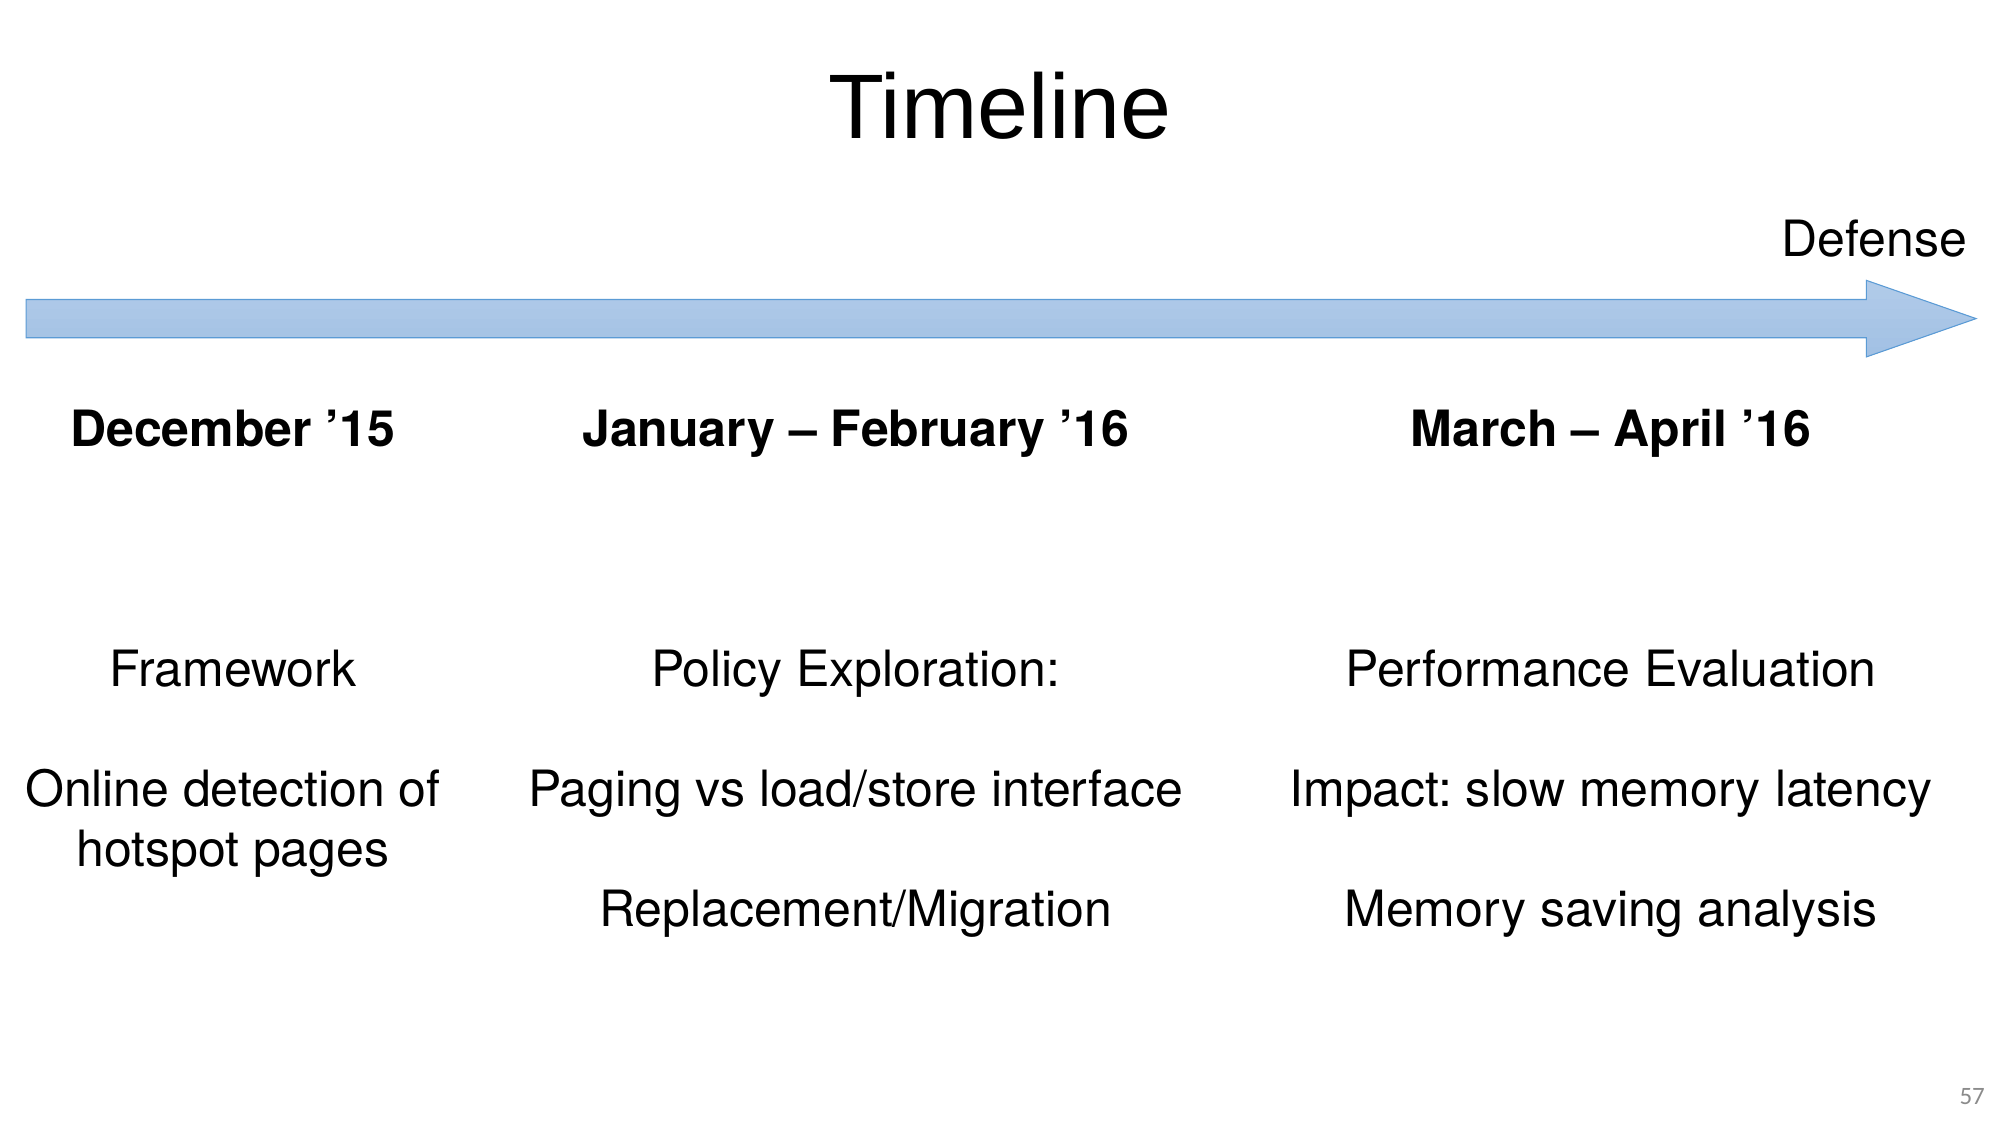

# Timeline
Defense

December ’15

Framework

Online detection of hotspot pages
January – February ’16

Policy Exploration:

Paging vs load/store interface

Replacement/Migration
March – April ’16

Performance Evaluation

Impact: slow memory latency

Memory saving analysis

57